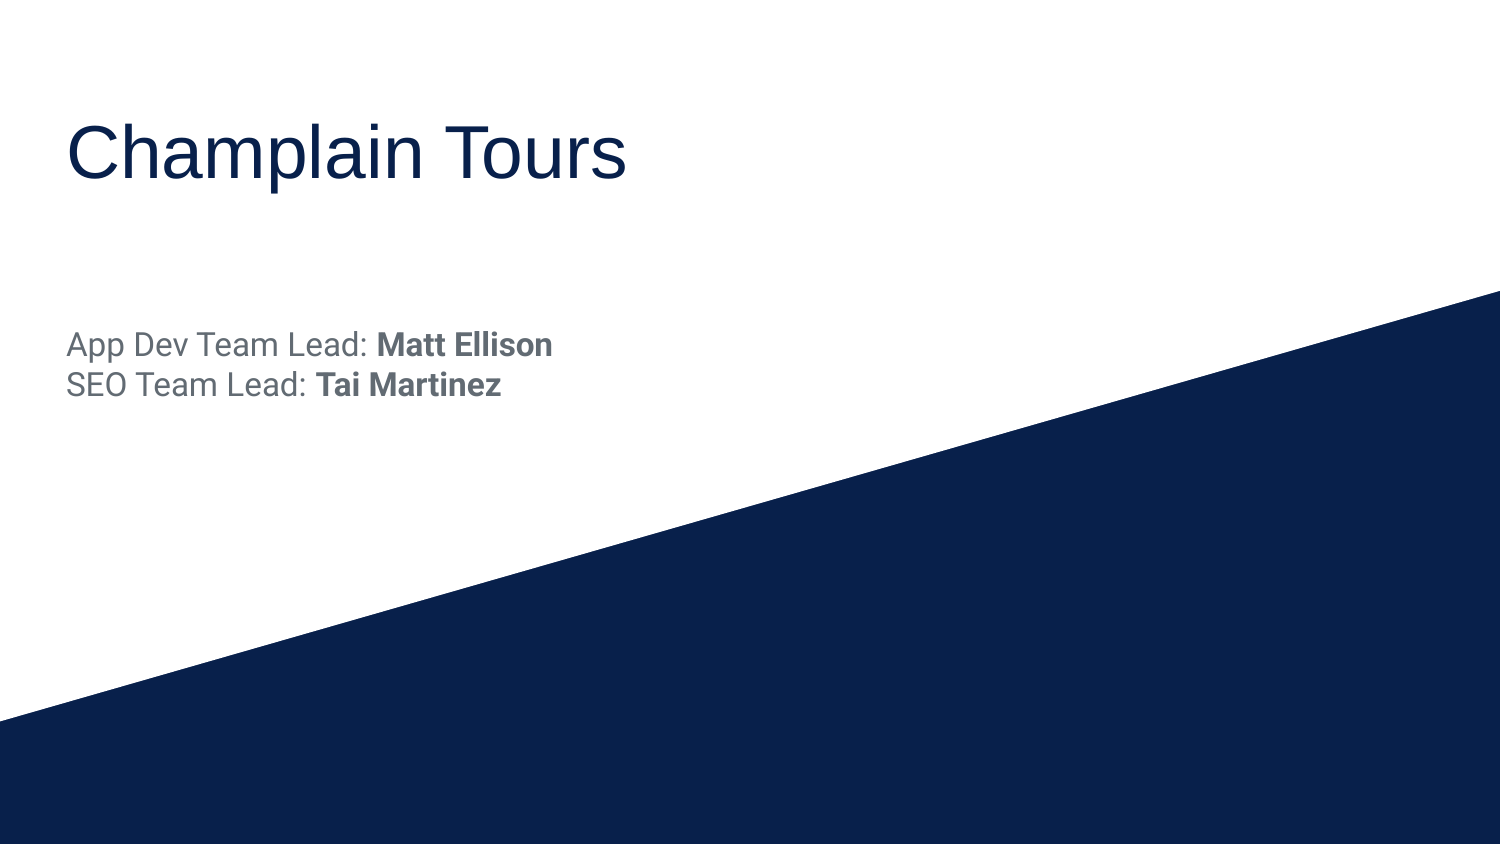

# Champlain Tours
App Dev Team Lead: Matt Ellison
SEO Team Lead: Tai Martinez